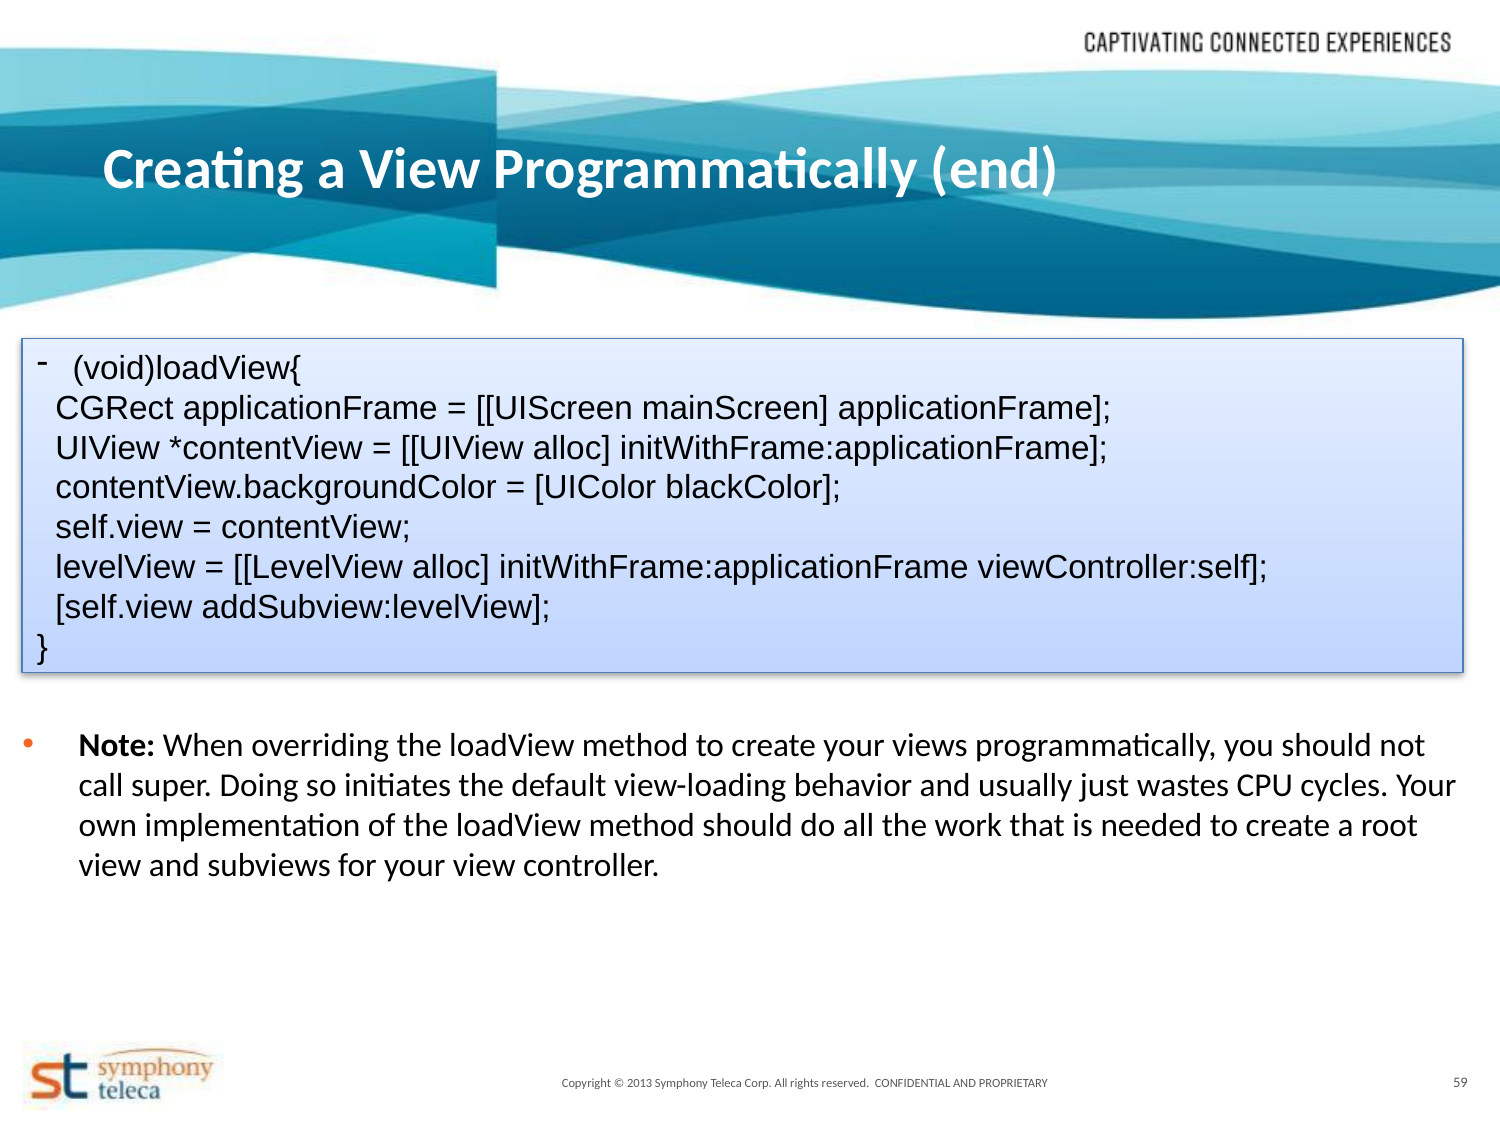

Creating a View Programmatically (end)

(void)loadView{
  CGRect applicationFrame = [[UIScreen mainScreen] applicationFrame];
  UIView *contentView = [[UIView alloc] initWithFrame:applicationFrame];
  contentView.backgroundColor = [UIColor blackColor];
  self.view = contentView;
  levelView = [[LevelView alloc] initWithFrame:applicationFrame viewController:self];
  [self.view addSubview:levelView];
}
Note: When overriding the loadView method to create your views programmatically, you should not call super. Doing so initiates the default view-loading behavior and usually just wastes CPU cycles. Your own implementation of the loadView method should do all the work that is needed to create a root view and subviews for your view controller.